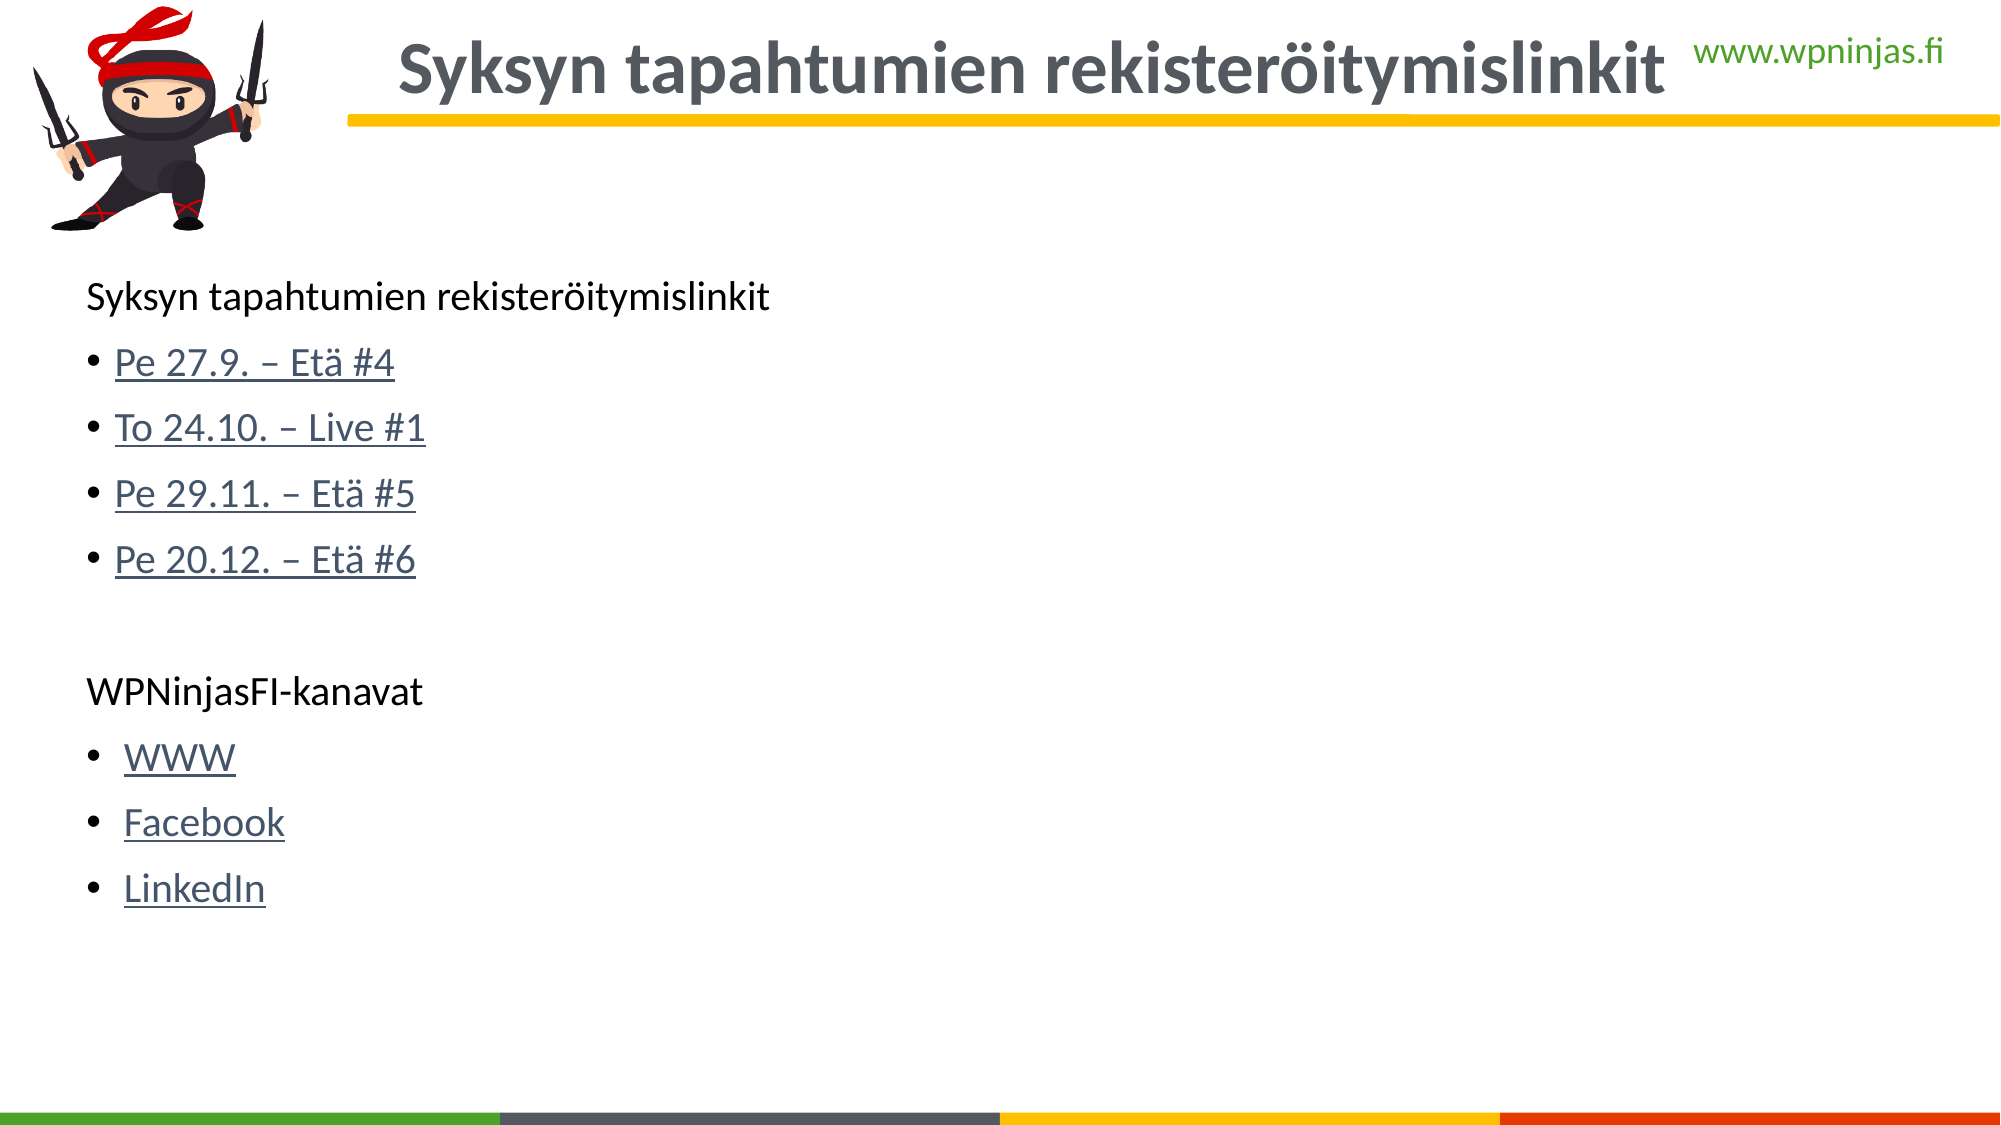

Syksyn tapahtumien rekisteröitymislinkit
Syksyn tapahtumien rekisteröitymislinkit
Pe 27.9. – Etä #4
To 24.10. – Live #1
Pe 29.11. – Etä #5
Pe 20.12. – Etä #6

WPNinjasFI-kanavat
WWW
Facebook
LinkedIn